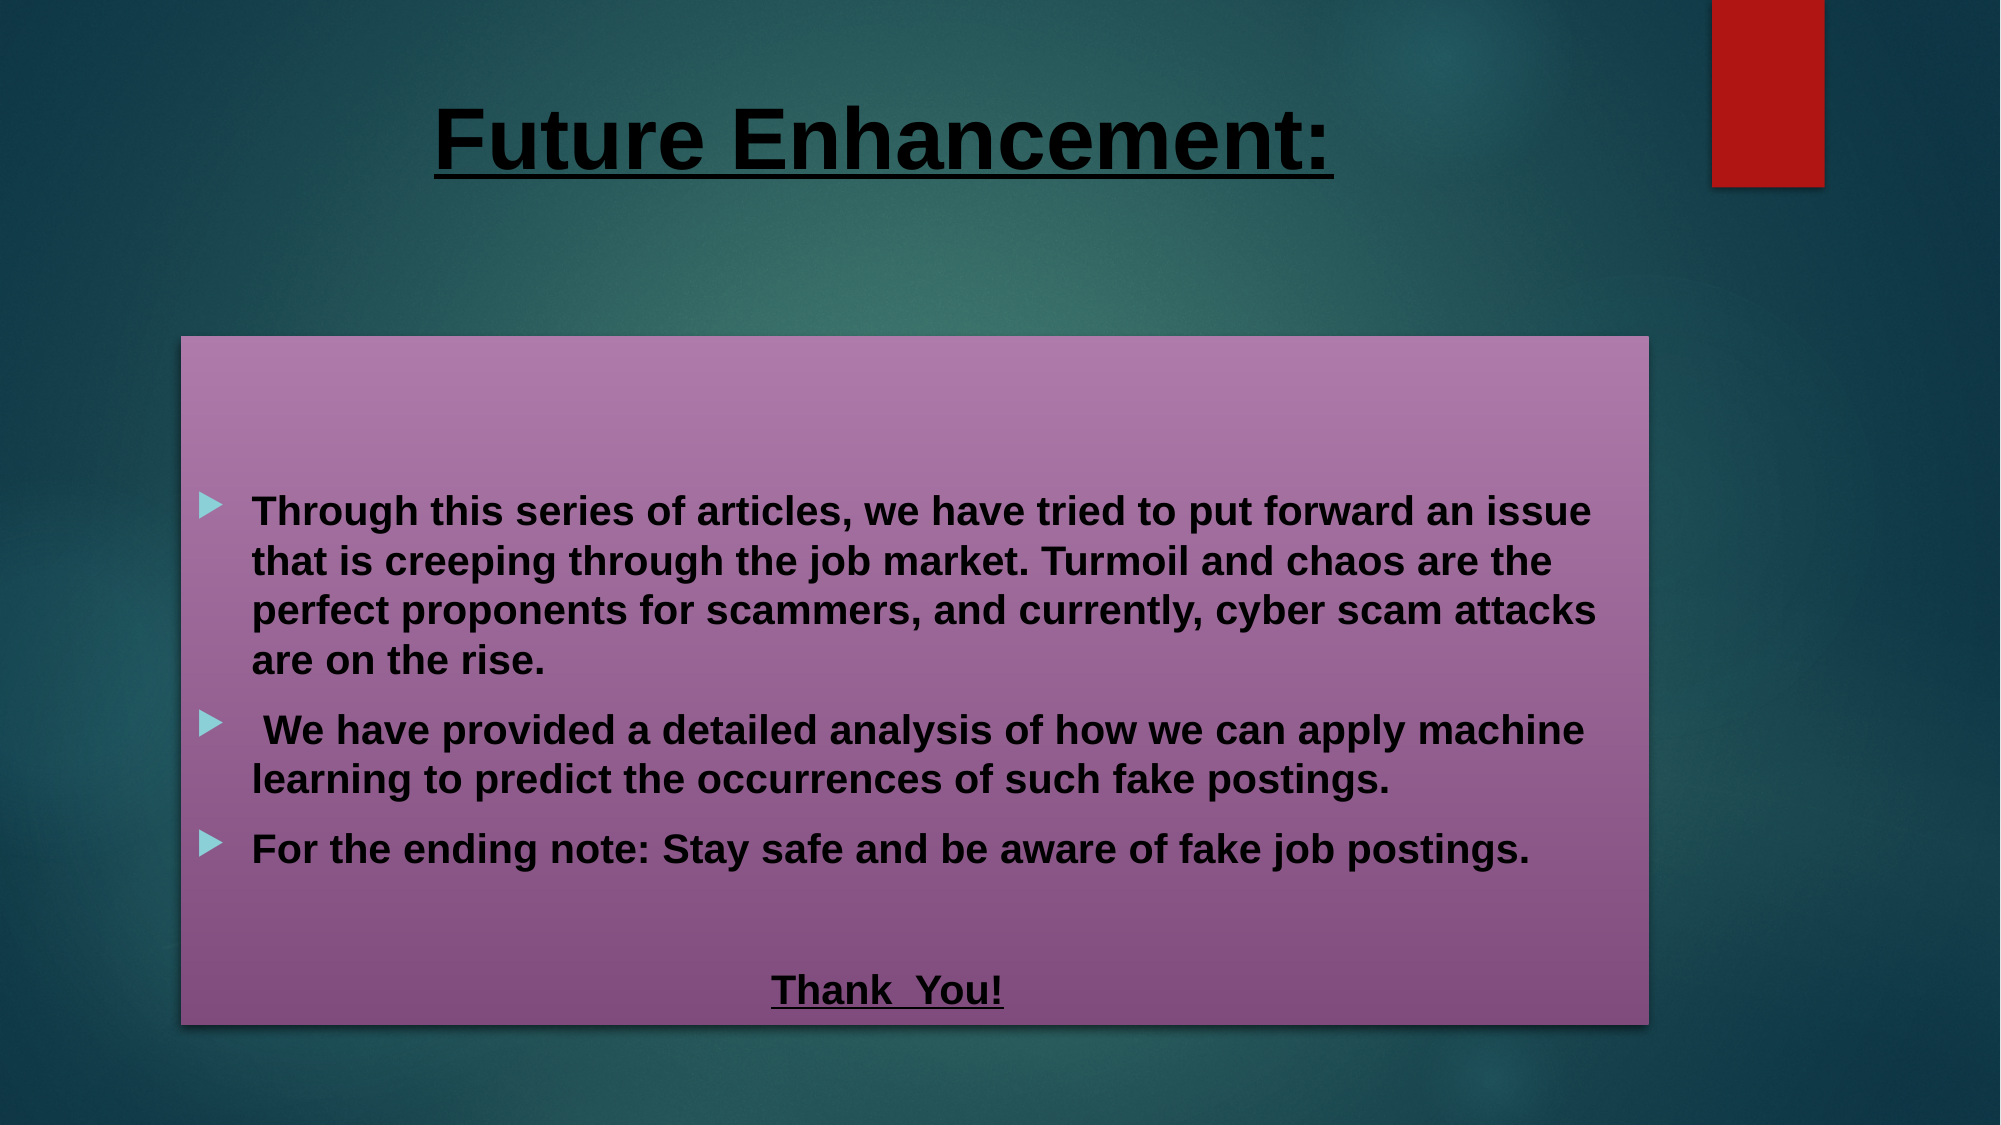

# Future Enhancement:

Through this series of articles, we have tried to put forward an issue that is creeping through the job market. Turmoil and chaos are the perfect proponents for scammers, and currently, cyber scam attacks are on the rise.
 We have provided a detailed analysis of how we can apply machine learning to predict the occurrences of such fake postings.
For the ending note: Stay safe and be aware of fake job postings.

                                                  Thank  You!